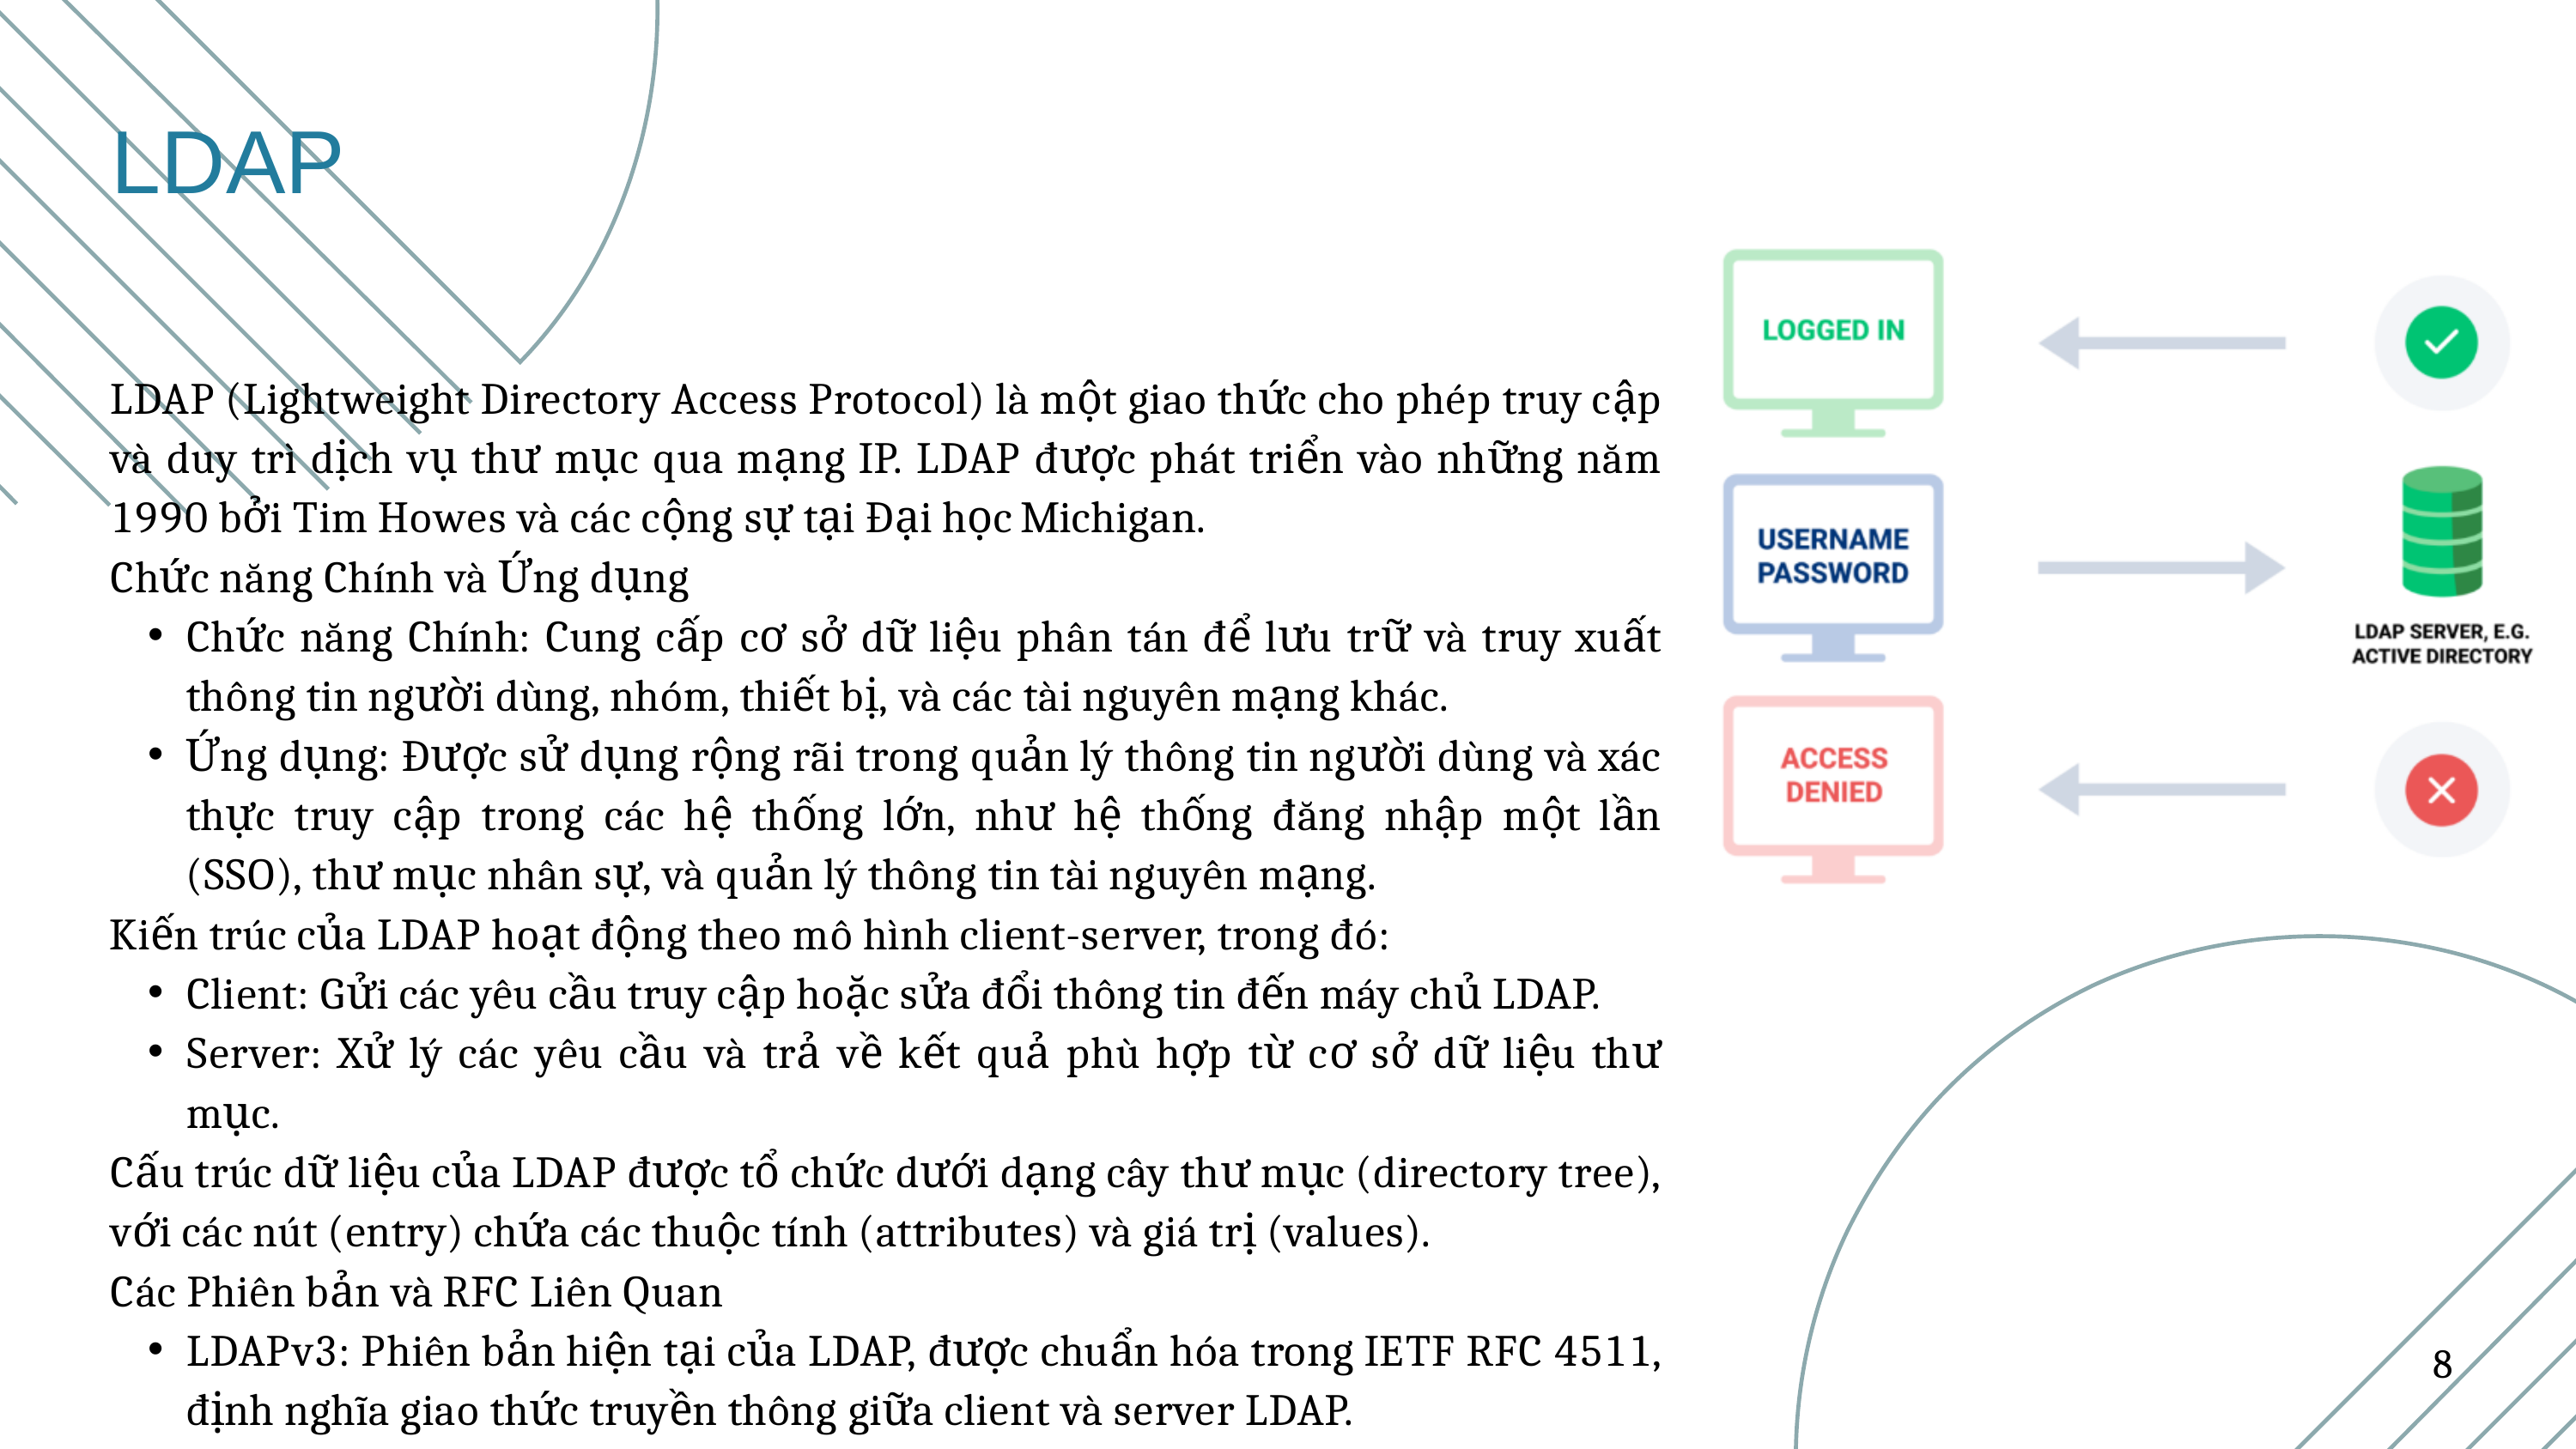

LDAP

LDAP (Lightweight Directory Access Protocol) là một giao thức cho phép truy cập và duy trì dịch vụ thư mục qua mạng IP. LDAP được phát triển vào những năm 1990 bởi Tim Howes và các cộng sự tại Đại học Michigan.
Chức năng Chính và Ứng dụng
Chức năng Chính: Cung cấp cơ sở dữ liệu phân tán để lưu trữ và truy xuất thông tin người dùng, nhóm, thiết bị, và các tài nguyên mạng khác.
Ứng dụng: Được sử dụng rộng rãi trong quản lý thông tin người dùng và xác thực truy cập trong các hệ thống lớn, như hệ thống đăng nhập một lần (SSO), thư mục nhân sự, và quản lý thông tin tài nguyên mạng.
Kiến trúc của LDAP hoạt động theo mô hình client-server, trong đó:
Client: Gửi các yêu cầu truy cập hoặc sửa đổi thông tin đến máy chủ LDAP.
Server: Xử lý các yêu cầu và trả về kết quả phù hợp từ cơ sở dữ liệu thư mục.
Cấu trúc dữ liệu của LDAP được tổ chức dưới dạng cây thư mục (directory tree), với các nút (entry) chứa các thuộc tính (attributes) và giá trị (values).
Các Phiên bản và RFC Liên Quan
LDAPv3: Phiên bản hiện tại của LDAP, được chuẩn hóa trong IETF RFC 4511, định nghĩa giao thức truyền thông giữa client và server LDAP.

8